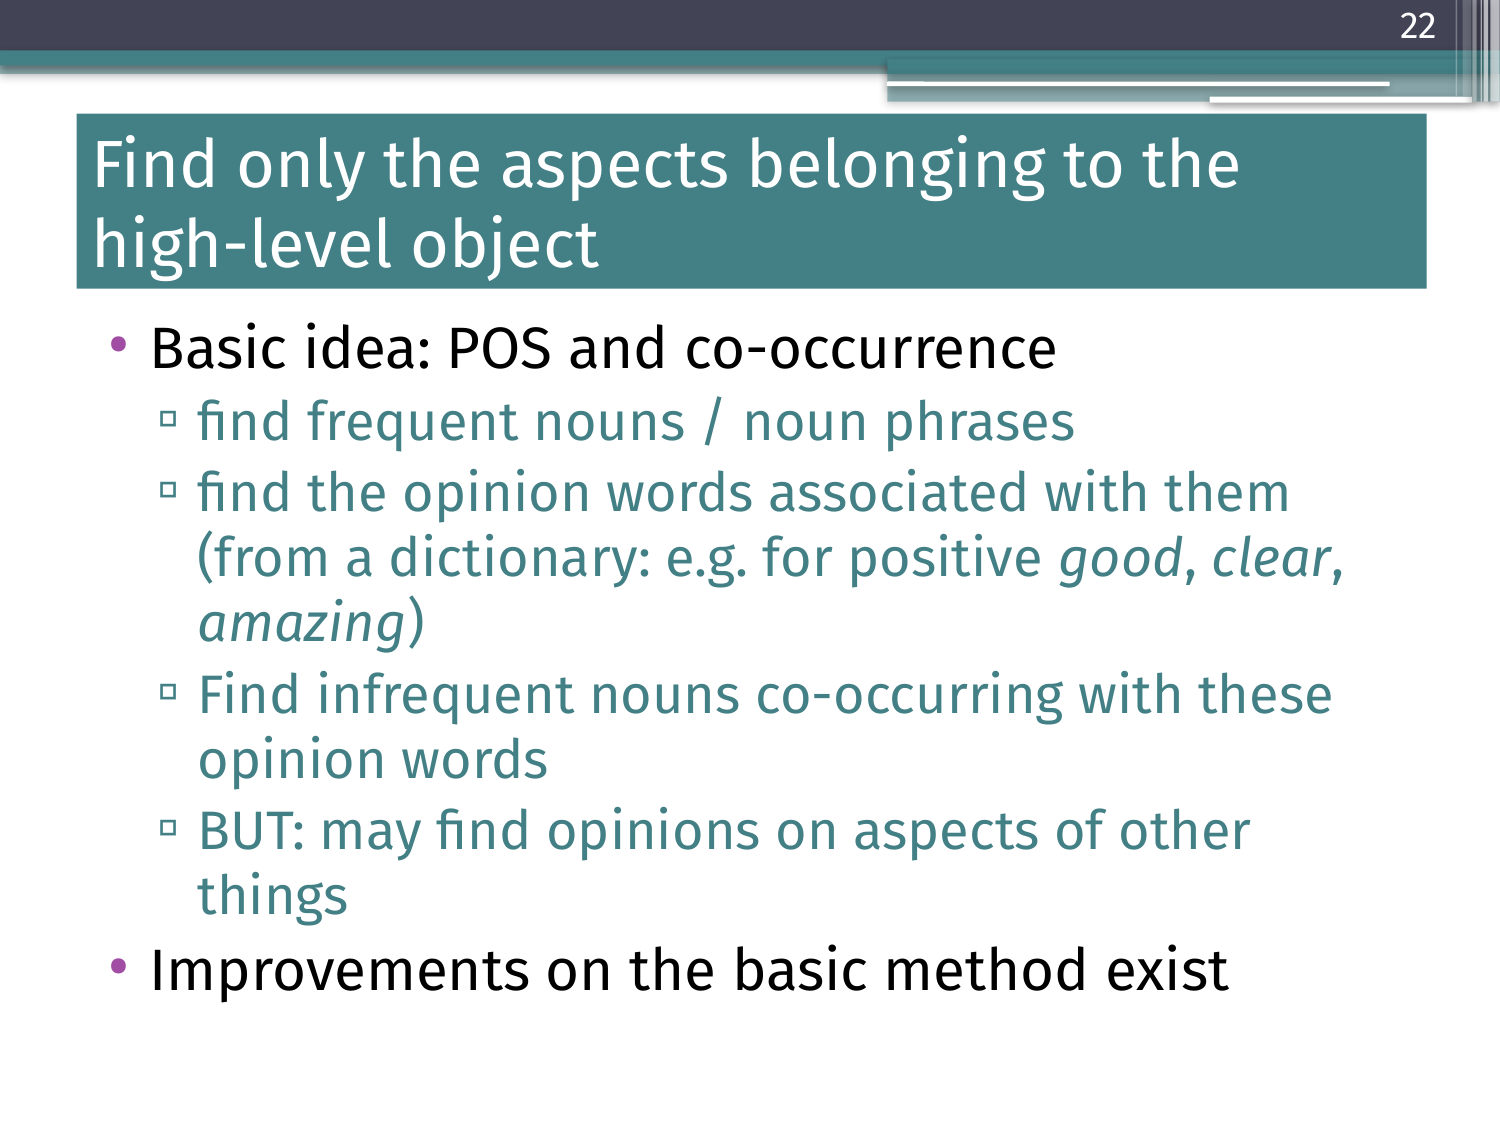

# Find only the aspects belonging to the high-level object
Basic idea: POS and co-occurrence
find frequent nouns / noun phrases
find the opinion words associated with them (from a dictionary: e.g. for positive good, clear, amazing)
Find infrequent nouns co-occurring with these opinion words
BUT: may find opinions on aspects of other things
Improvements on the basic method exist